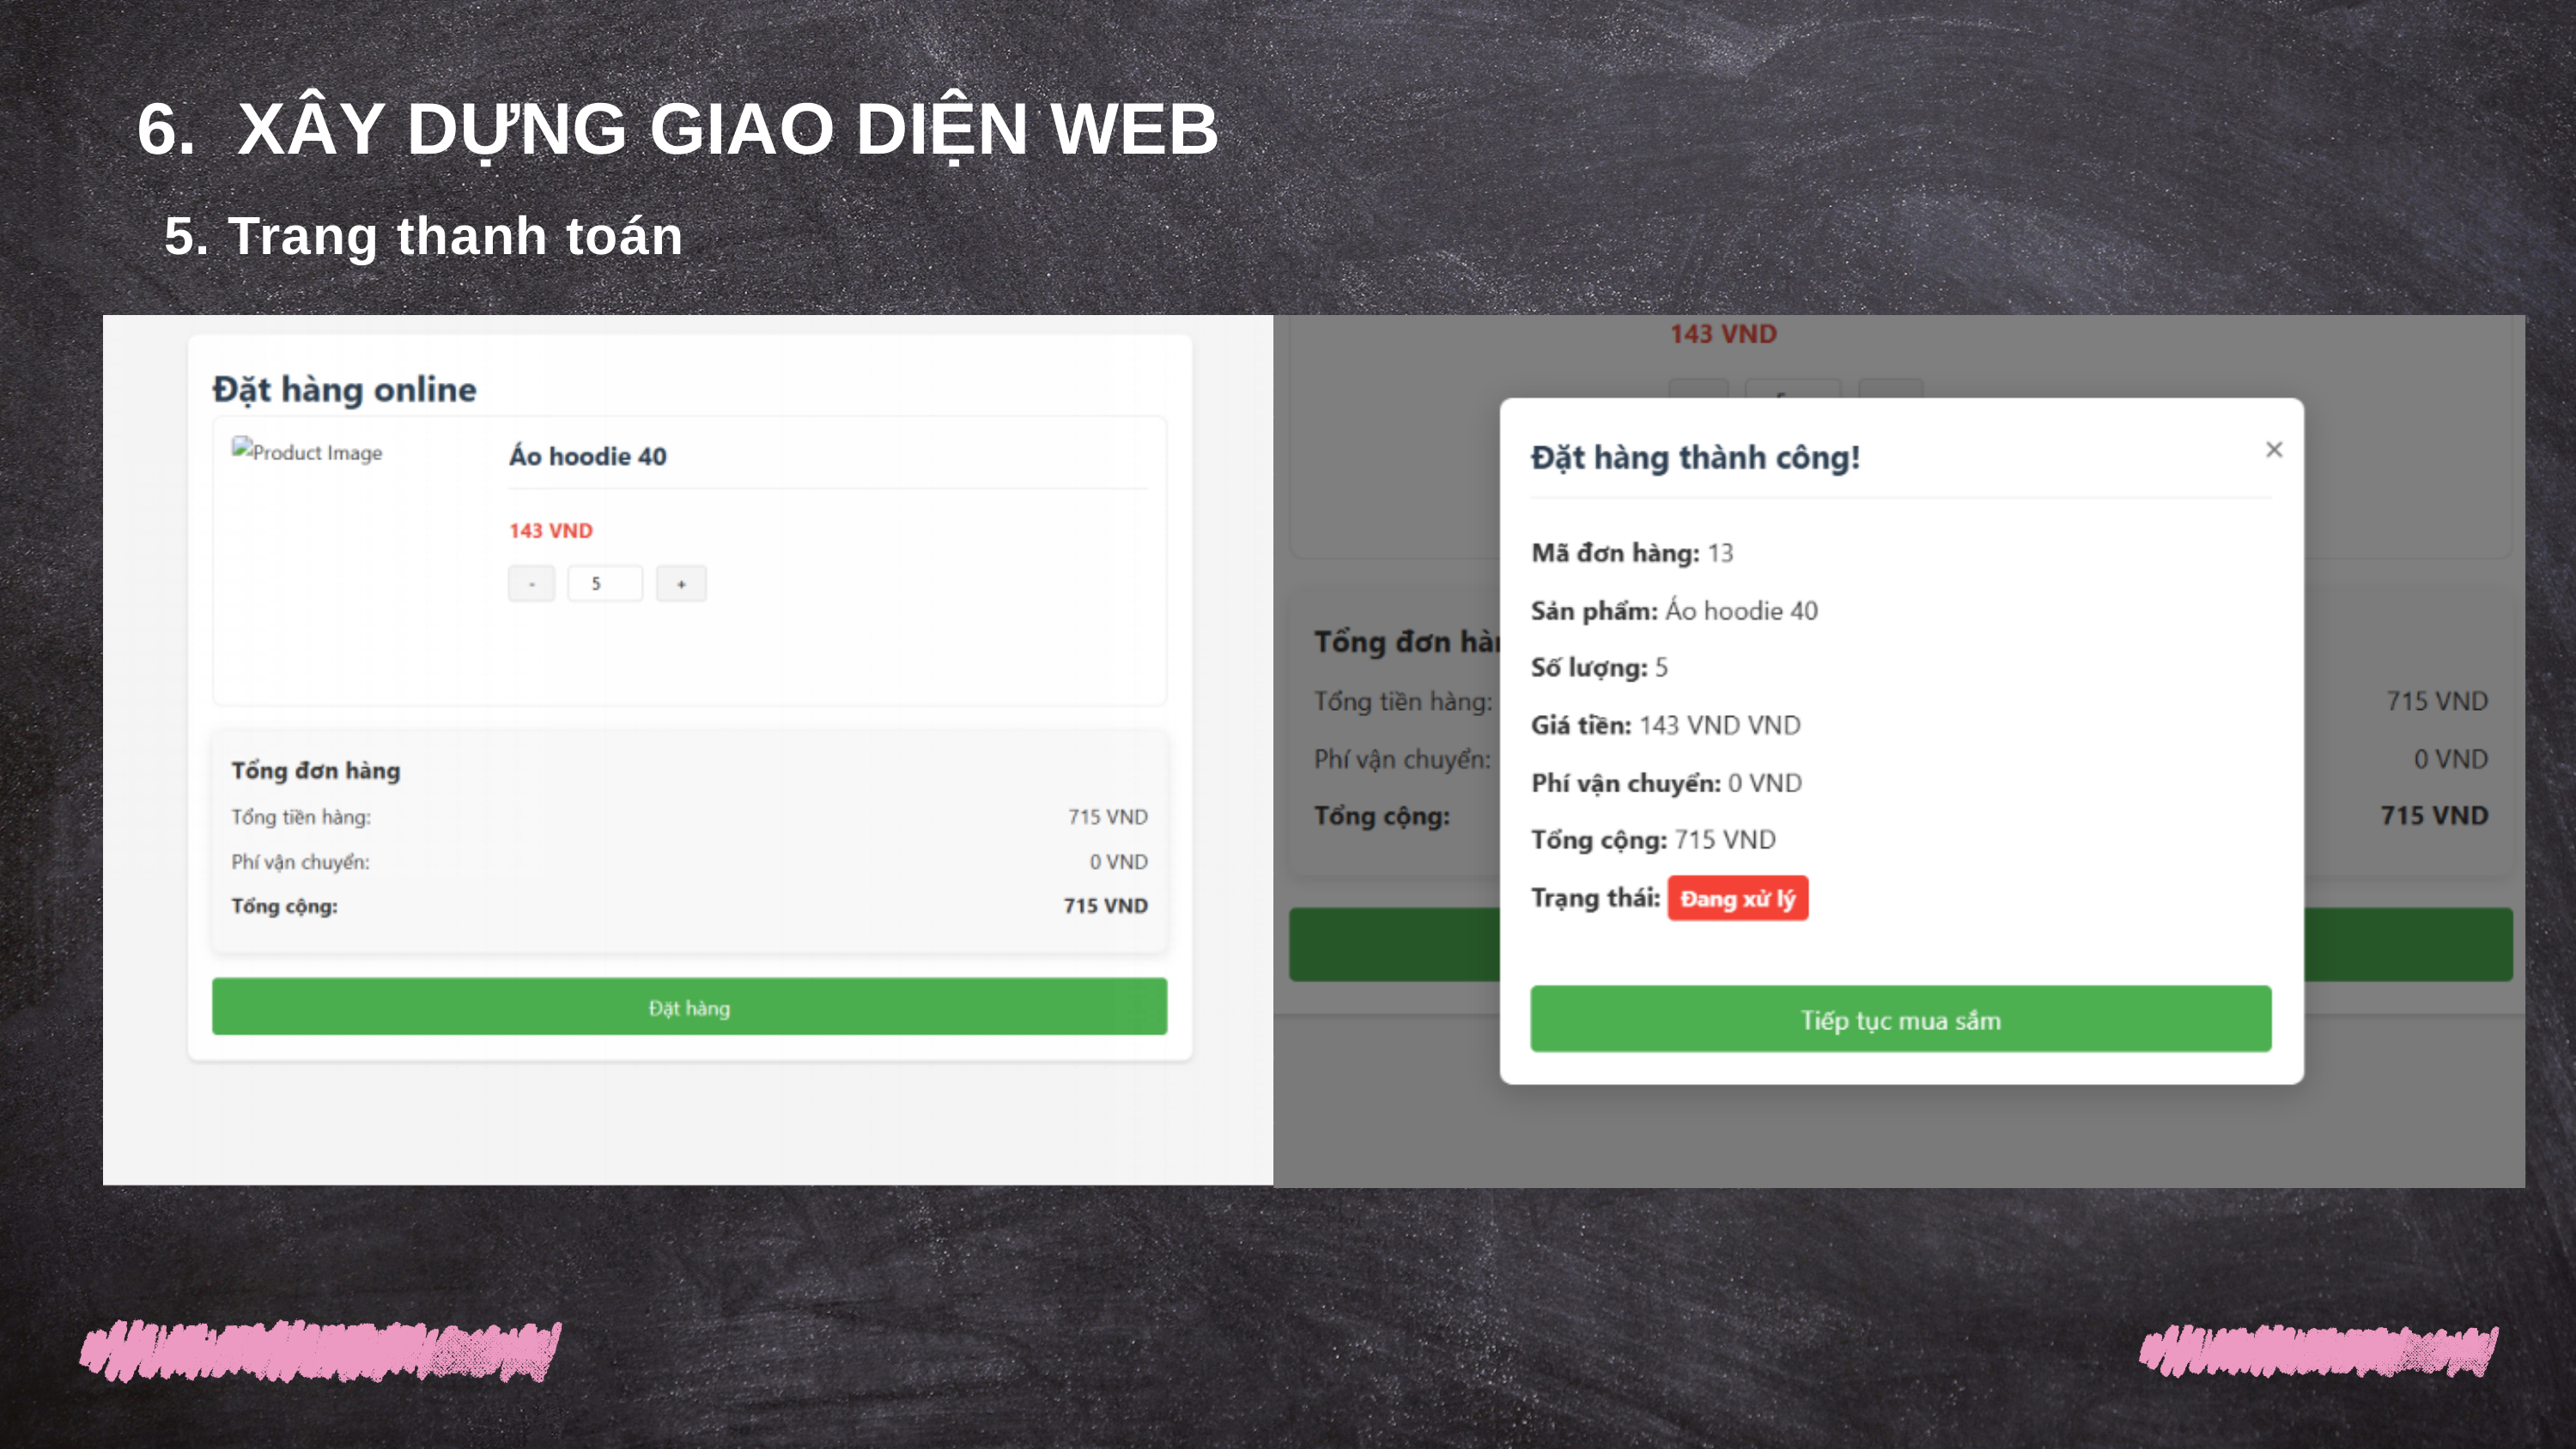

6.  XÂY DỰNG GIAO DIỆN WEB

5. Trang thanh toán